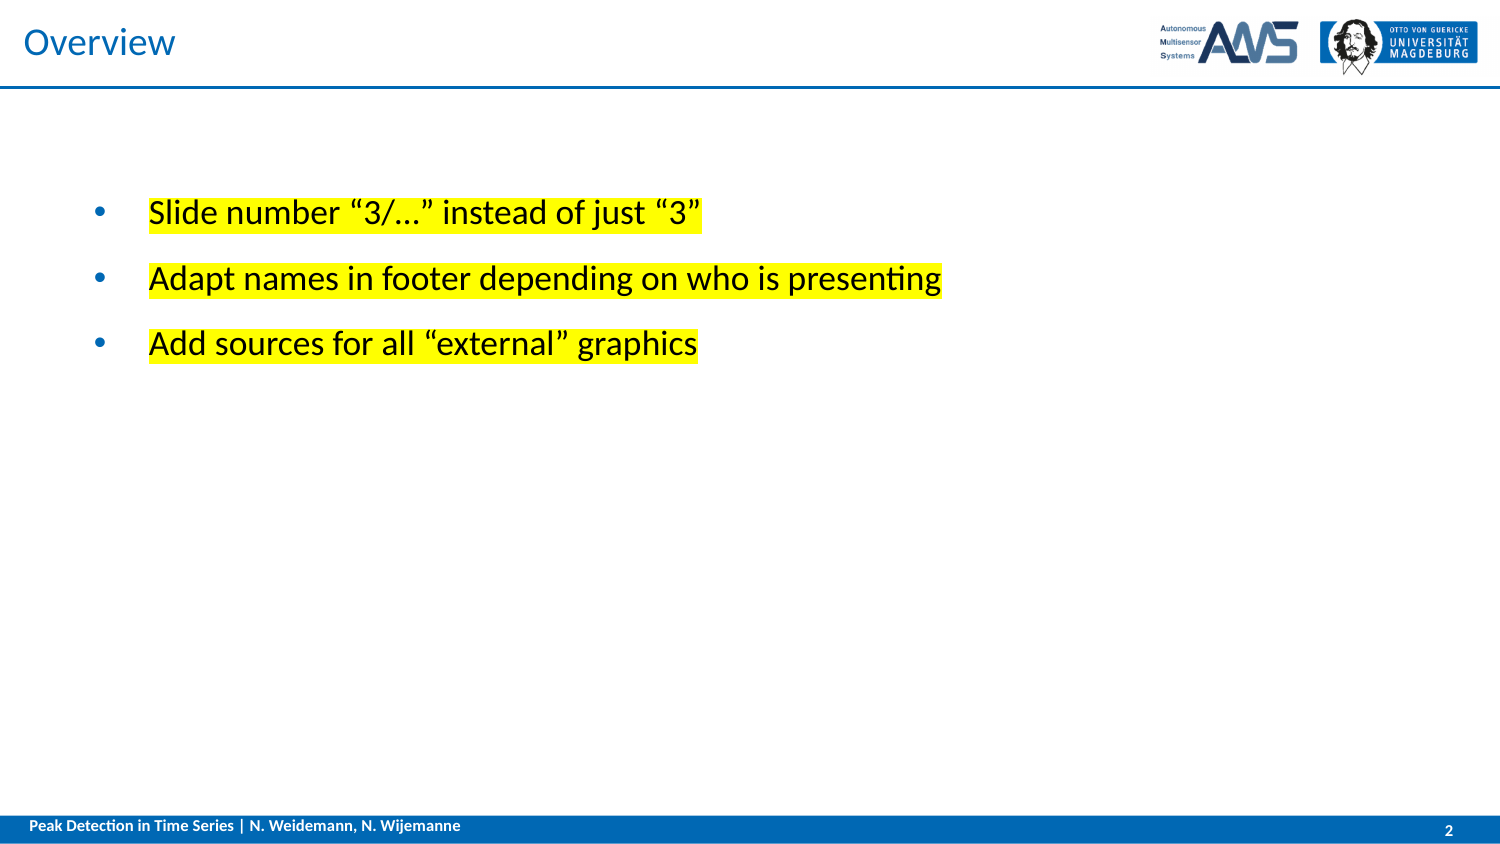

# Overview
Slide number “3/…” instead of just “3”
Adapt names in footer depending on who is presenting
Add sources for all “external” graphics
Peak Detection in Time Series | N. Weidemann, N. Wijemanne
2